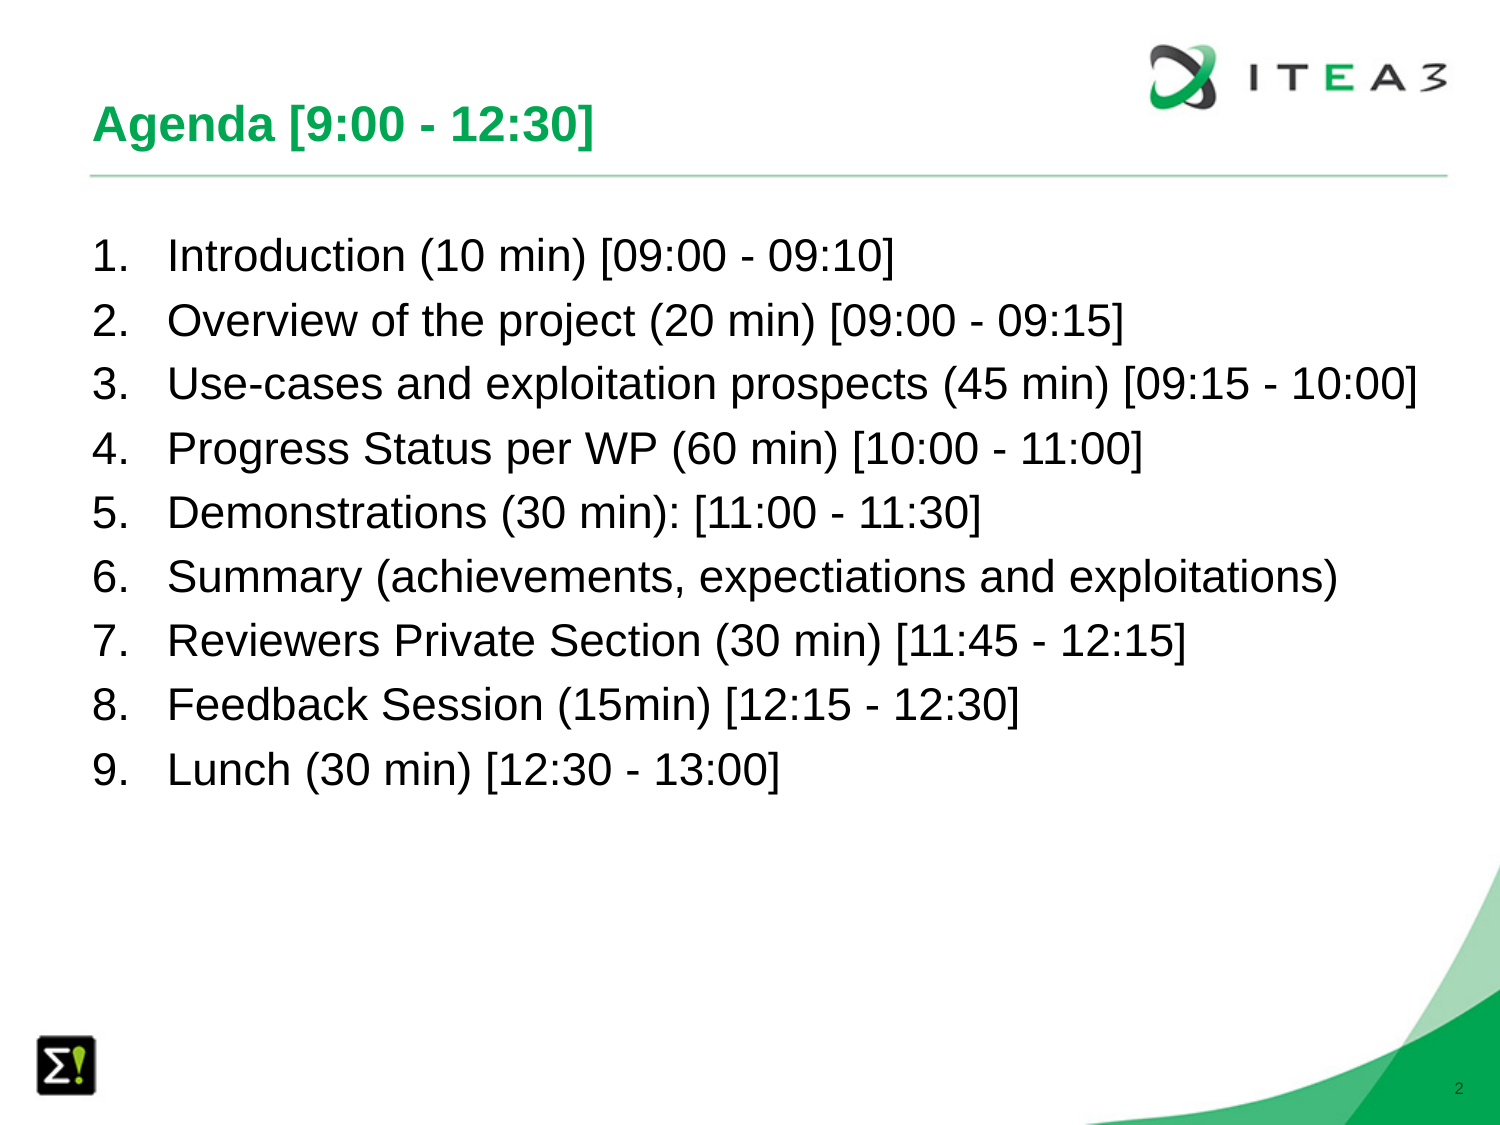

# Agenda [9:00 - 12:30]
Introduction (10 min) [09:00 - 09:10]
Overview of the project (20 min) [09:00 - 09:15]
Use-cases and exploitation prospects (45 min) [09:15 - 10:00]
Progress Status per WP (60 min) [10:00 - 11:00]
Demonstrations (30 min): [11:00 - 11:30]
Summary (achievements, expectiations and exploitations)
Reviewers Private Section (30 min) [11:45 - 12:15]
Feedback Session (15min) [12:15 - 12:30]
Lunch (30 min) [12:30 - 13:00]